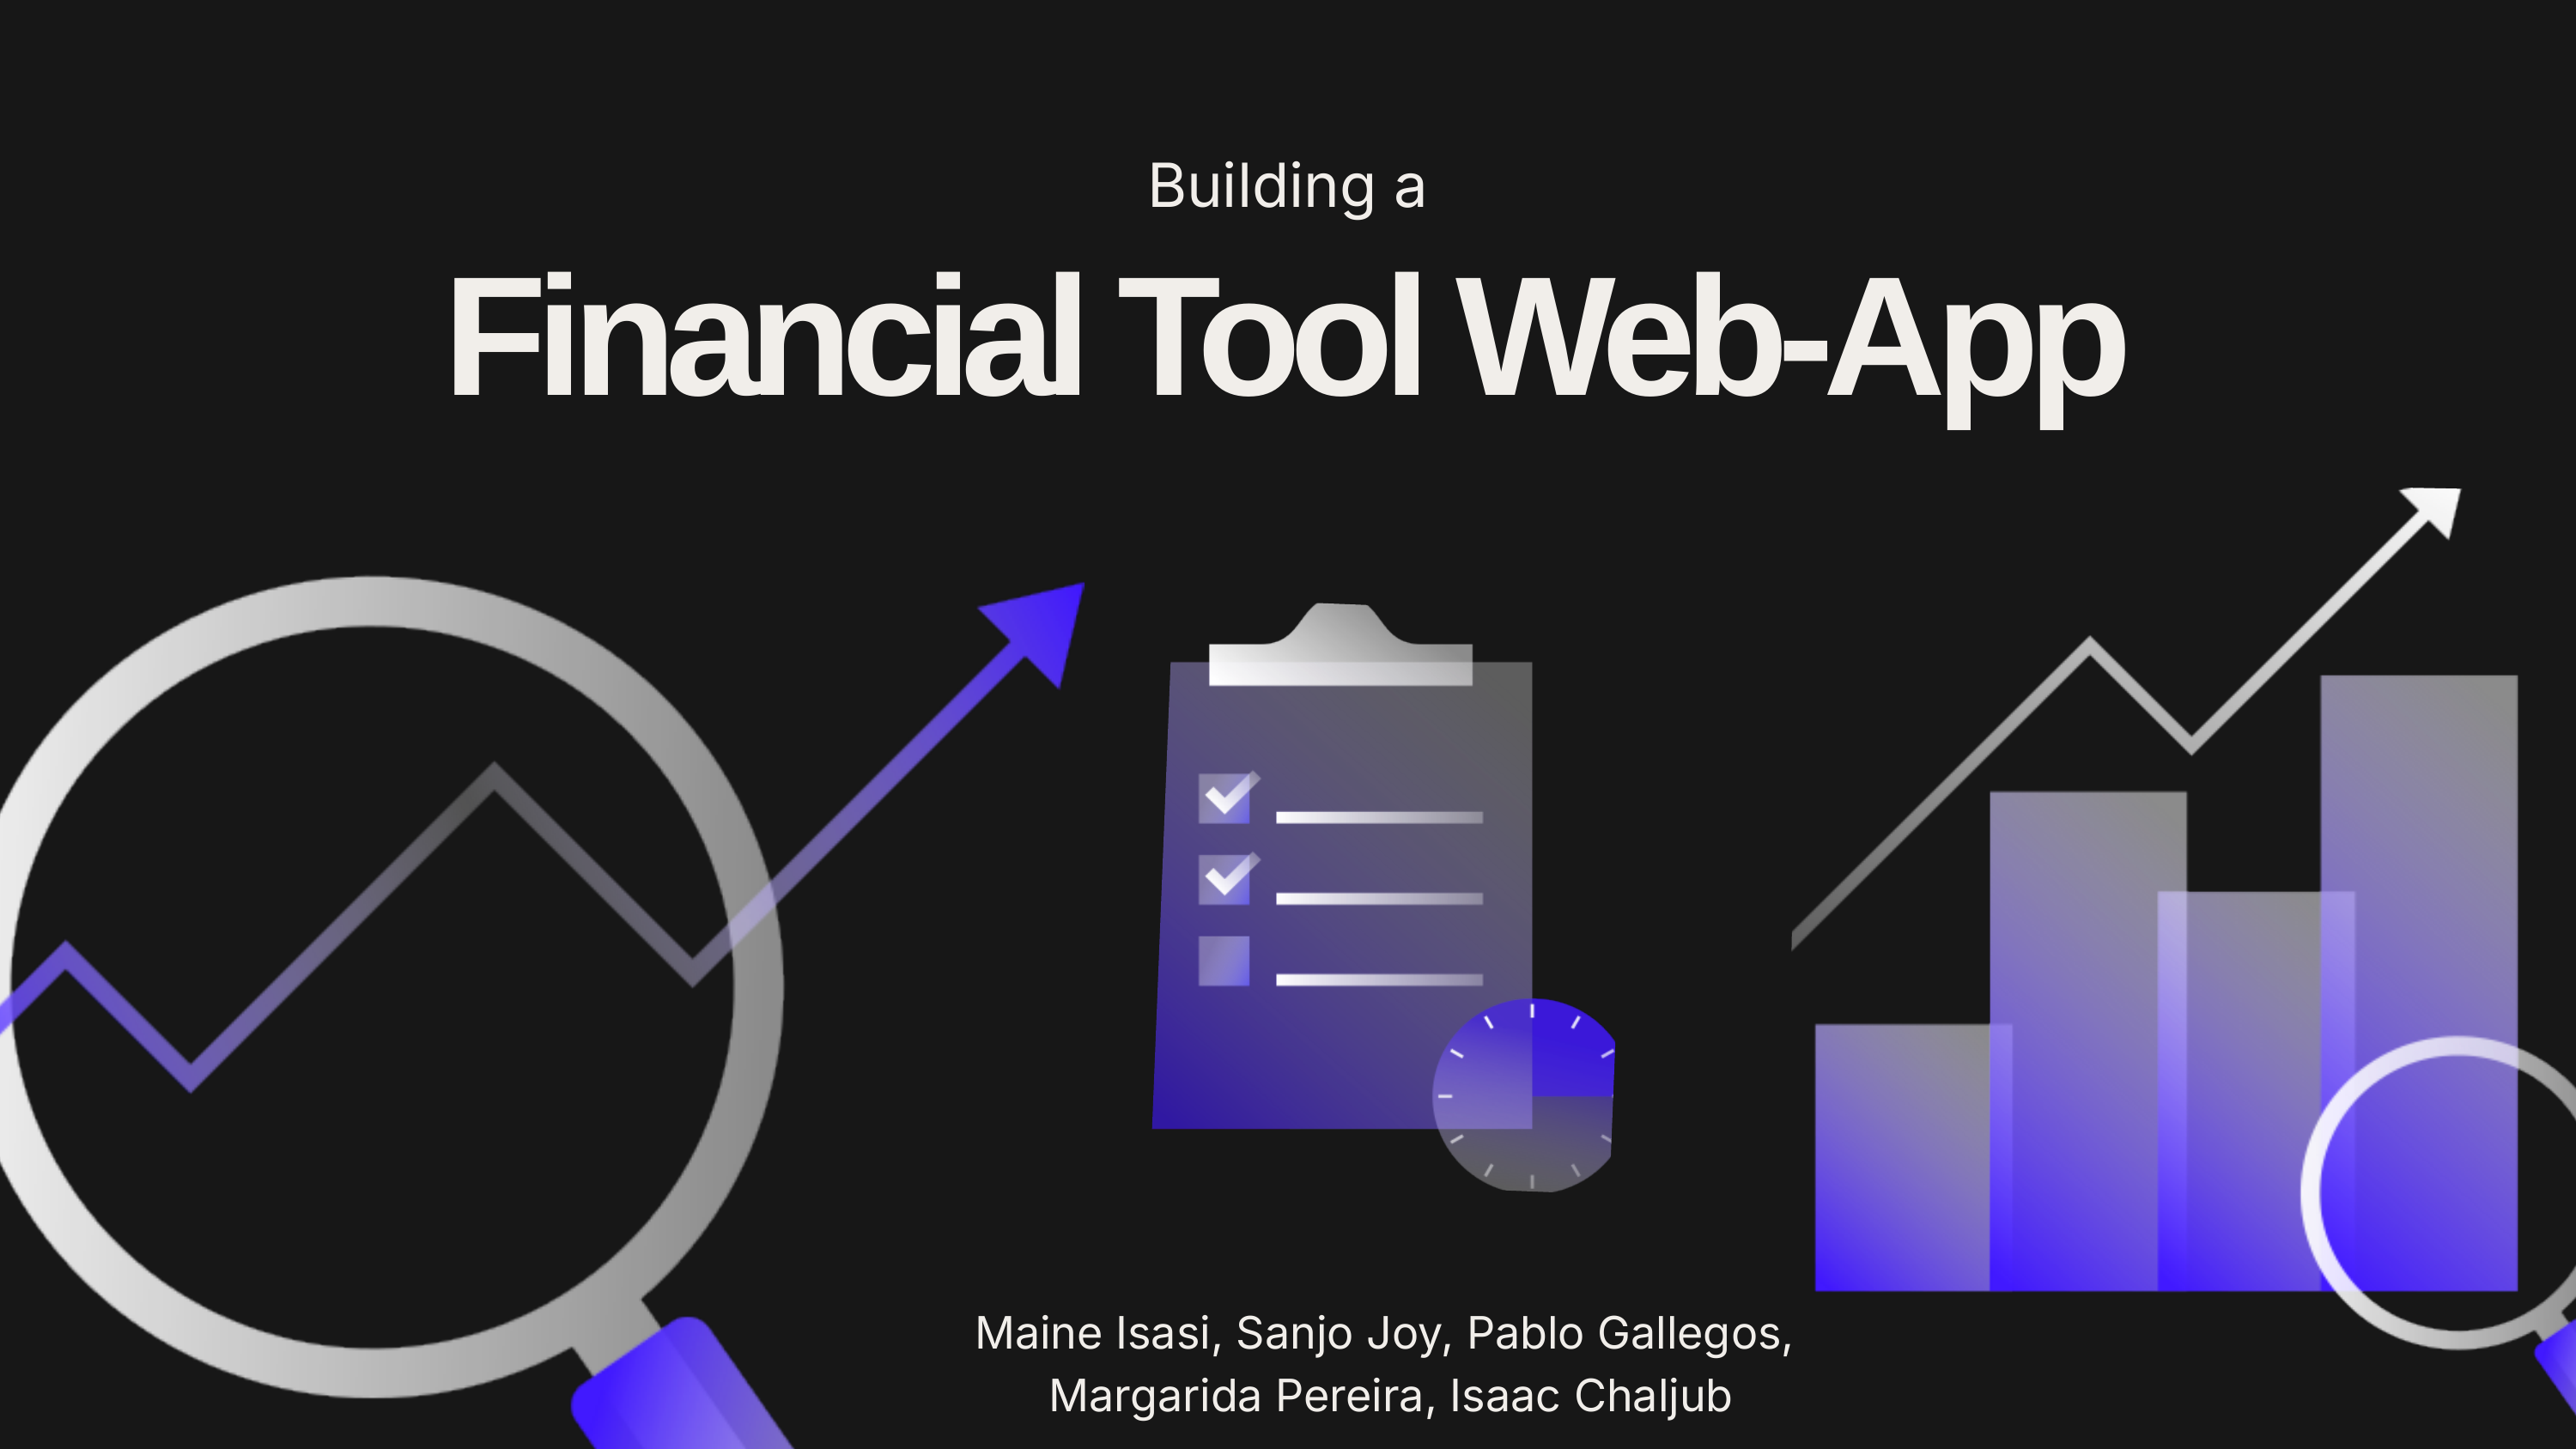

Building a
Financial Tool Web-App

Maine Isasi, Sanjo Joy, Pablo Gallegos,
Margarida Pereira, Isaac Chaljub